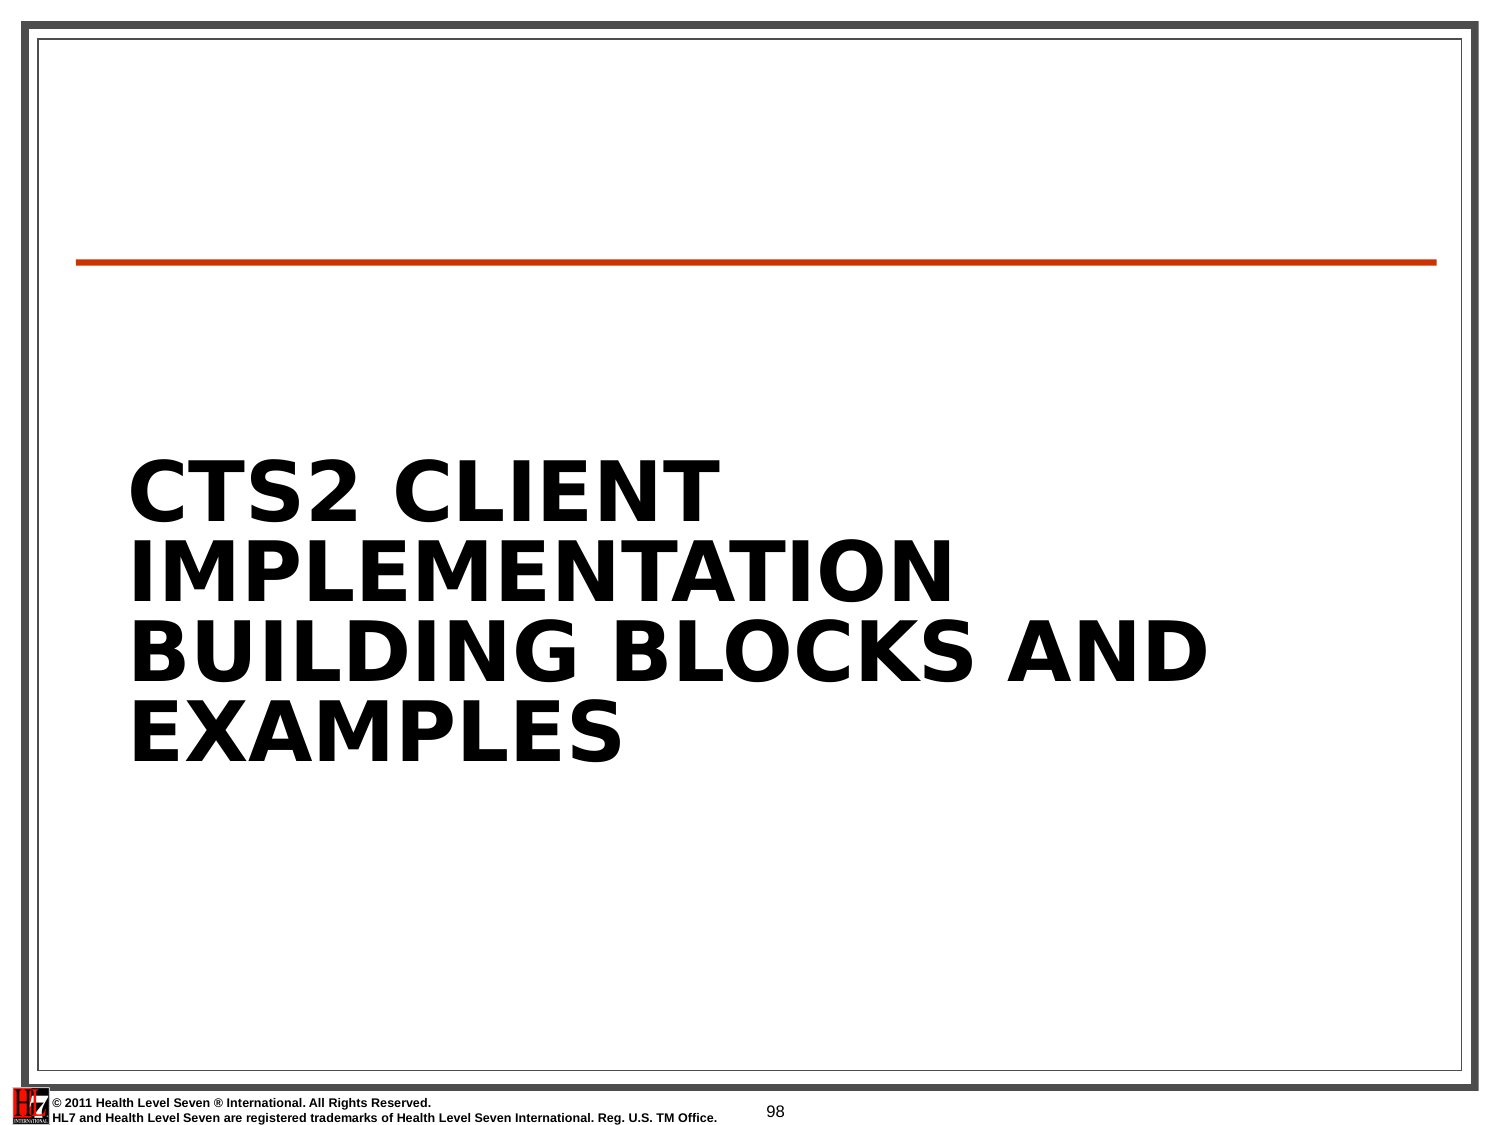

# CTS2 Client Implementation Building Blocks and Examples

98